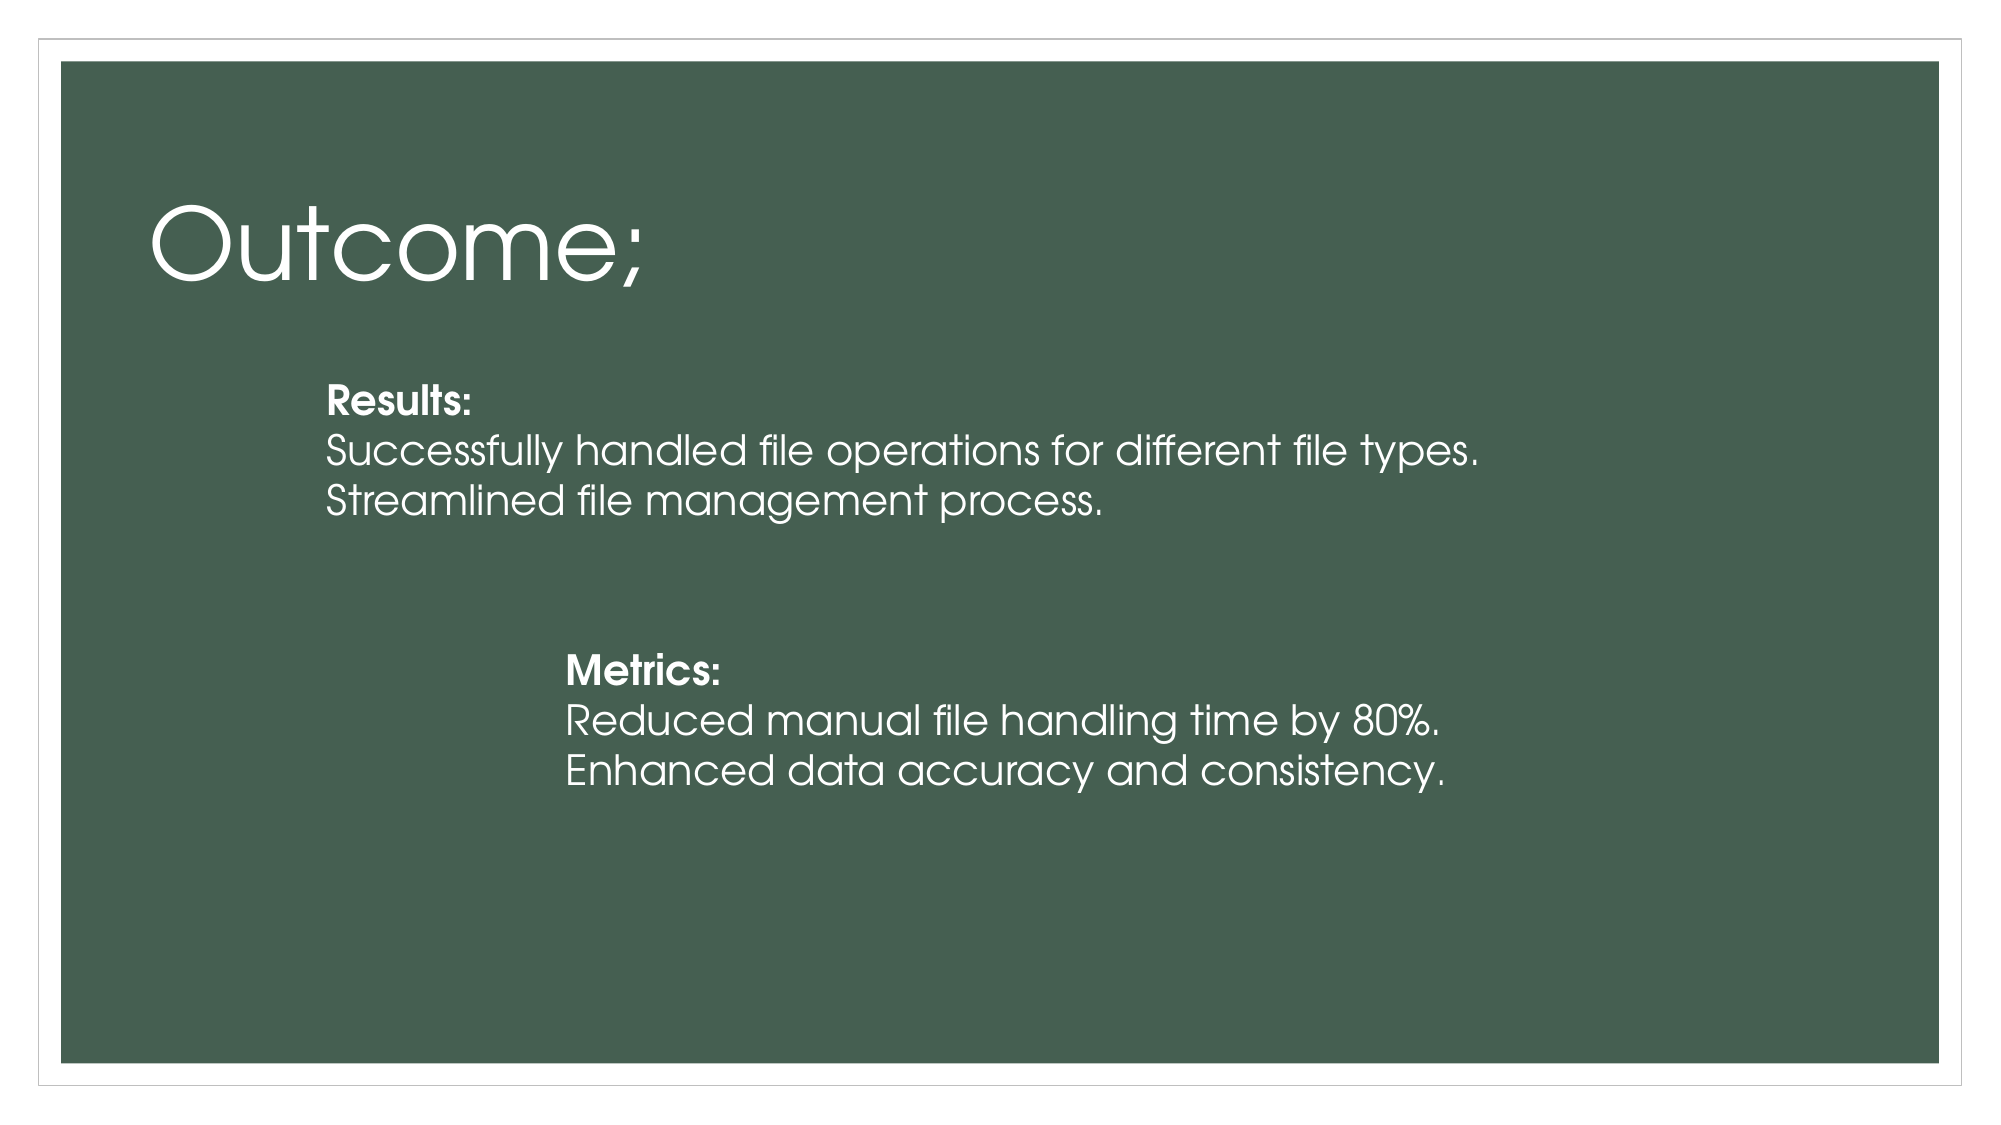

# Outcome;
Results:
Successfully handled file operations for different file types.
Streamlined file management process.

Metrics:
Reduced manual file handling time by 80%.
Enhanced data accuracy and consistency.